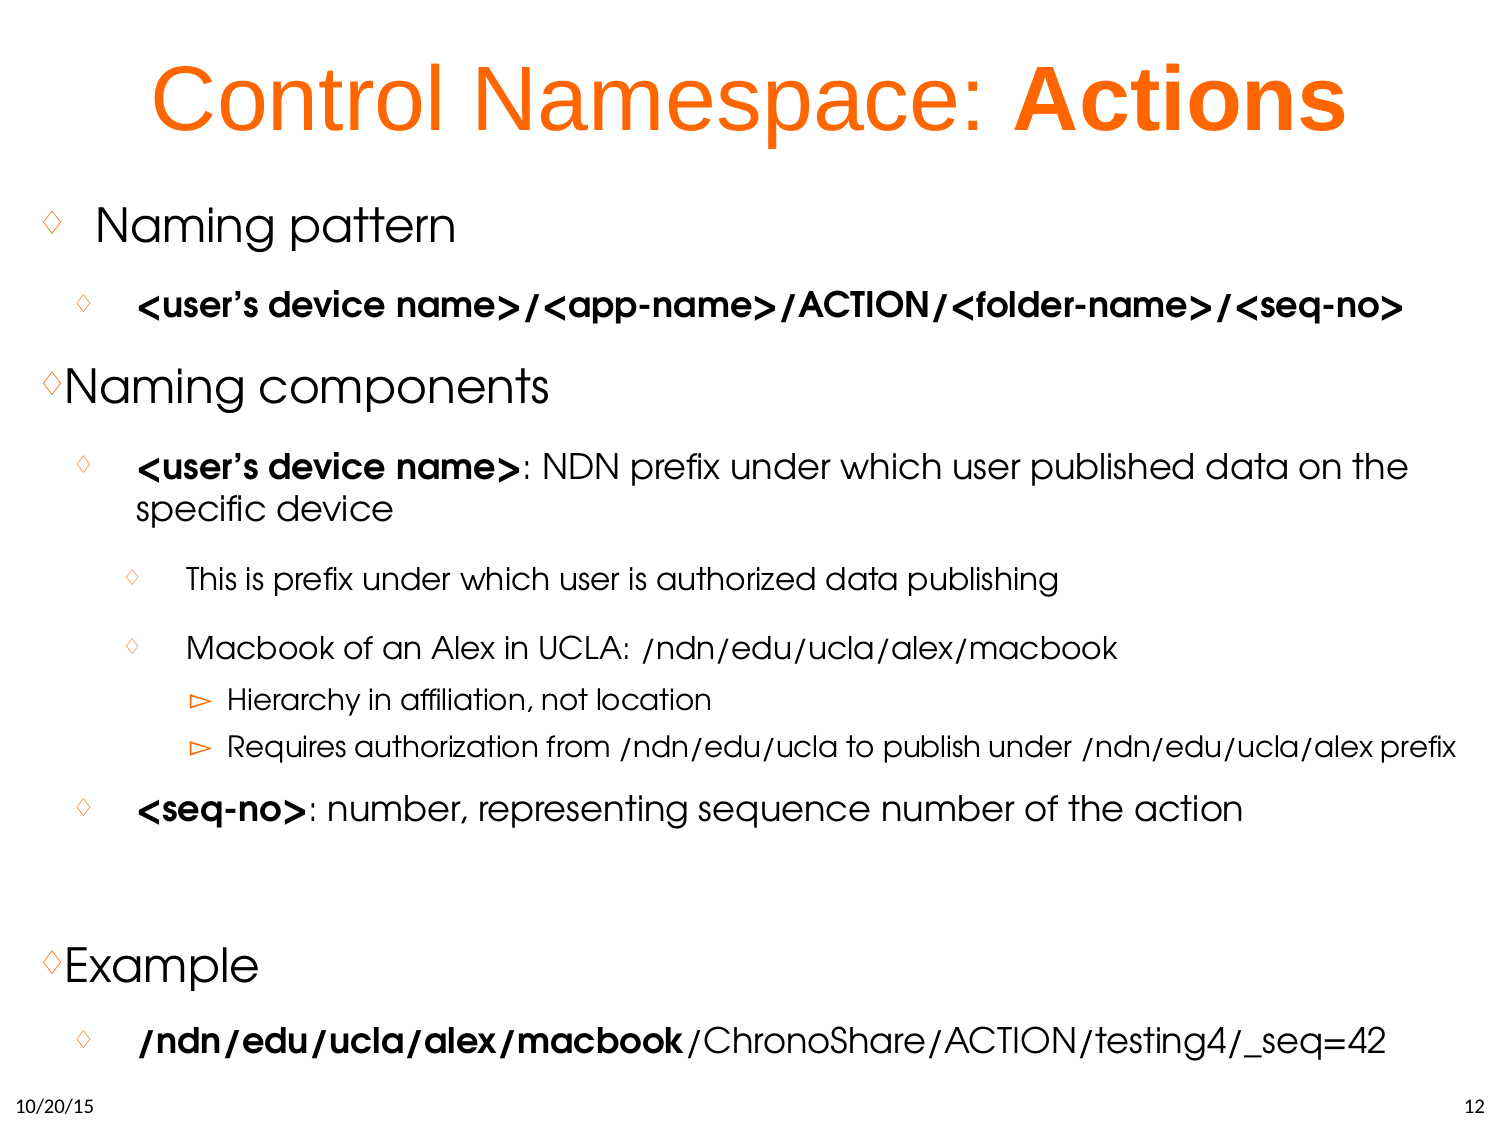

# Control Namespace: Actions
Naming pattern
<user’s device name>/<app-name>/ACTION/<folder-name>/<seq-no>
Naming components
<user’s device name>: NDN prefix under which user published data on the specific device
This is prefix under which user is authorized data publishing
Macbook of an Alex in UCLA: /ndn/edu/ucla/alex/macbook
Hierarchy in affiliation, not location
Requires authorization from /ndn/edu/ucla to publish under /ndn/edu/ucla/alex prefix
<seq-no>: number, representing sequence number of the action

Example
/ndn/edu/ucla/alex/macbook/ChronoShare/ACTION/testing4/_seq=42
10/20/15
12